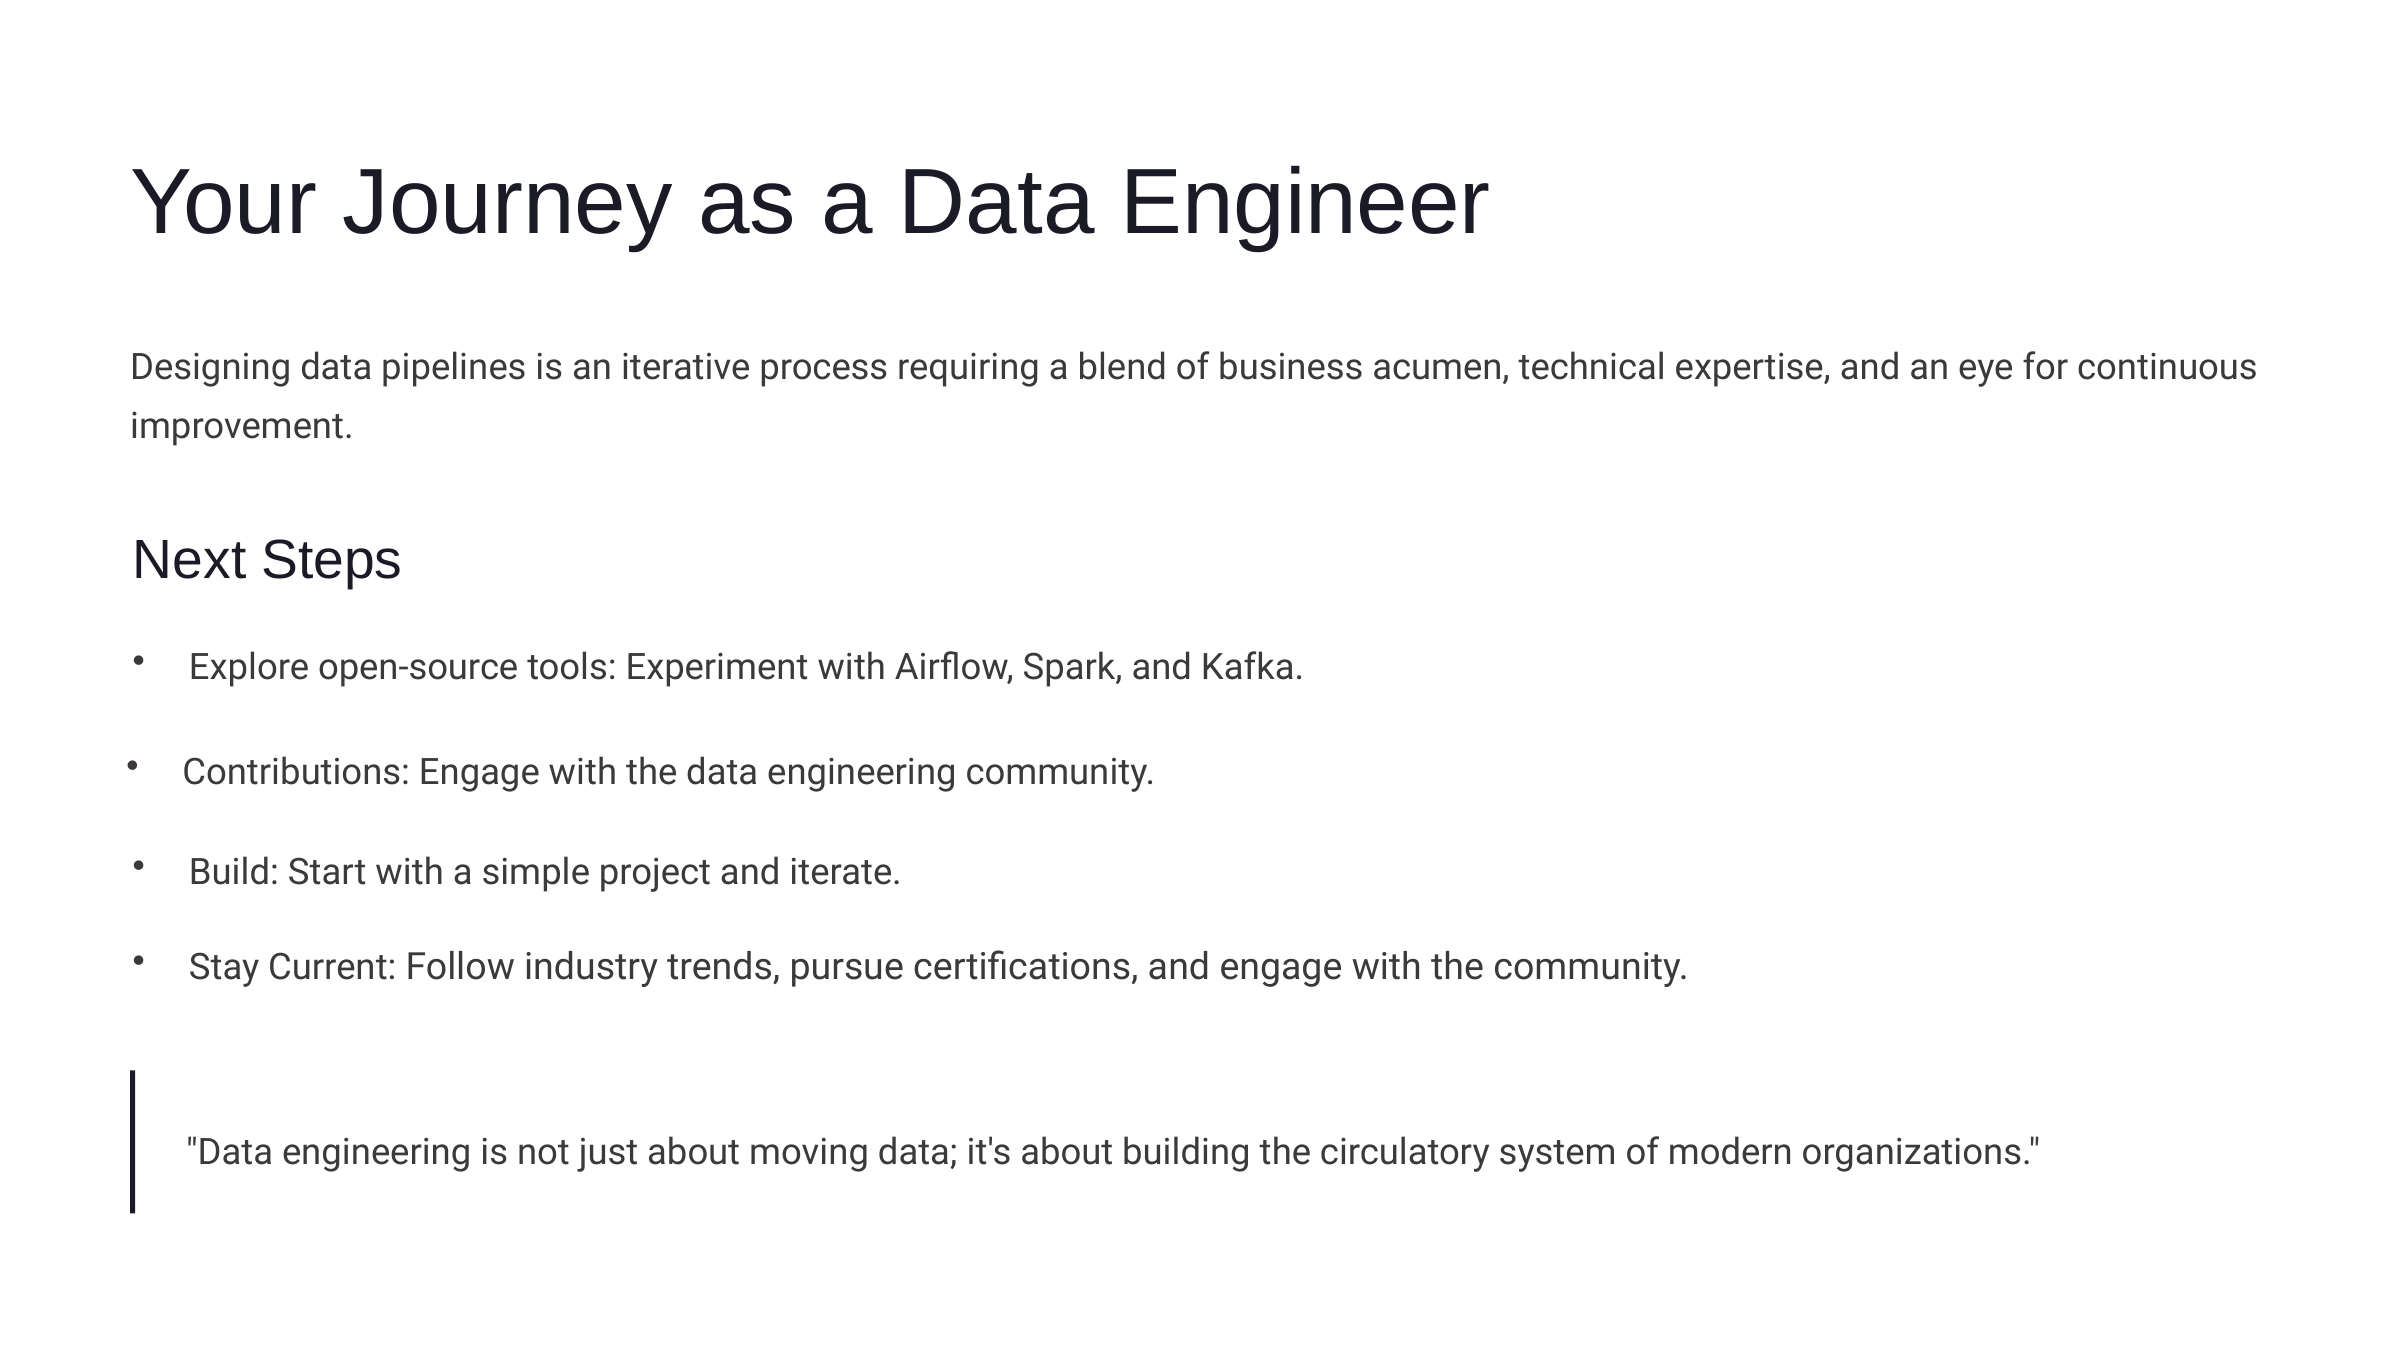

Your Journey as a Data Engineer
Designing data pipelines is an iterative process requiring a blend of business acumen, technical expertise, and an eye for continuous improvement.
Next Steps
Explore open-source tools: Experiment with Airflow, Spark, and Kafka.
Contributions: Engage with the data engineering community.
Build: Start with a simple project and iterate.
Stay Current: Follow industry trends, pursue certifications, and engage with the community.

"Data engineering is not just about moving data; it's about building the circulatory system of modern organizations."